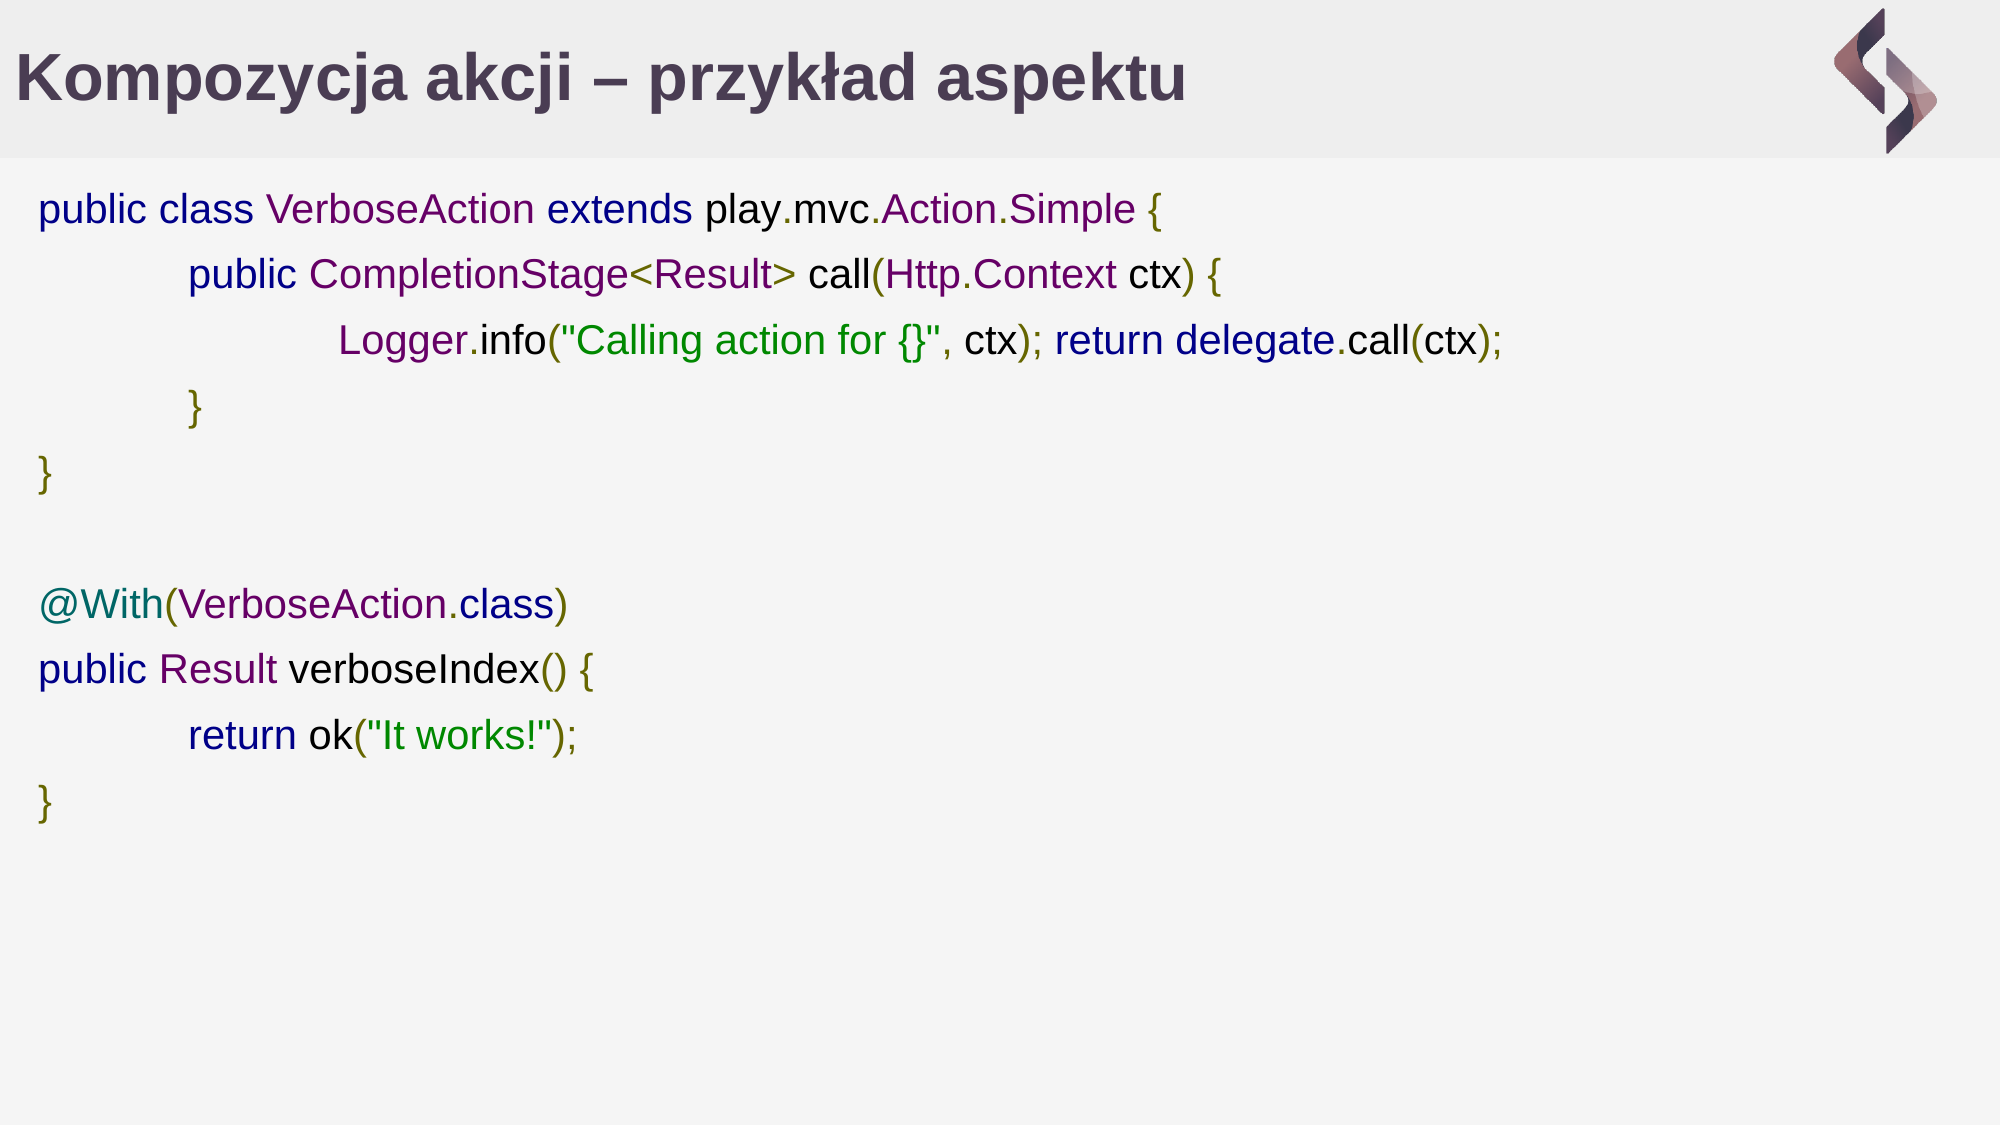

# Kompozycja akcji – przykład aspektu
public class VerboseAction extends play.mvc.Action.Simple {
	public CompletionStage<Result> call(Http.Context ctx) {
		Logger.info("Calling action for {}", ctx); return delegate.call(ctx);
	}
}

@With(VerboseAction.class)
public Result verboseIndex() {
	return ok("It works!");
}